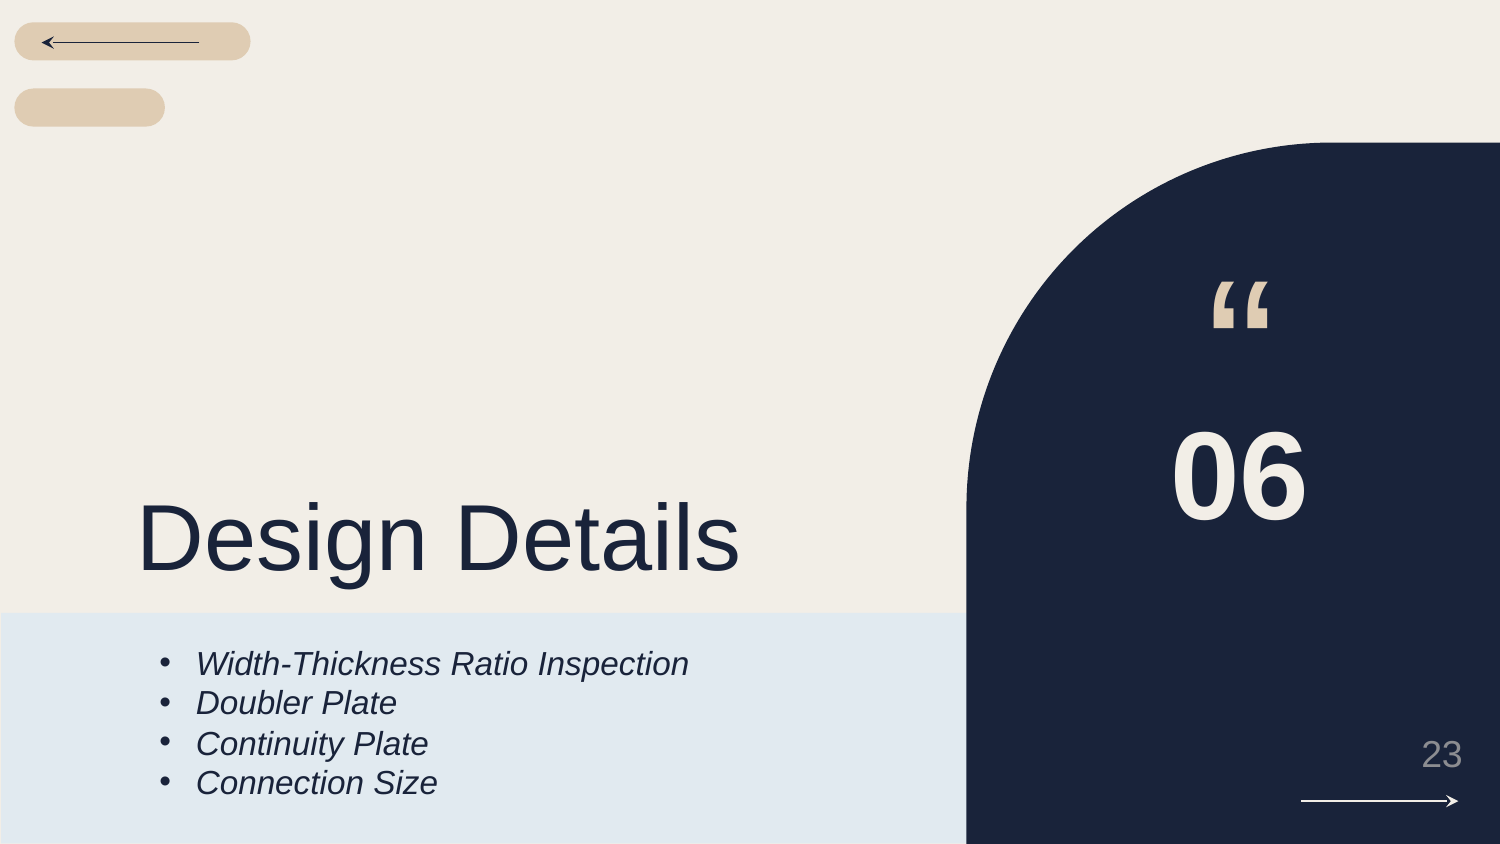

“
# Design Details
06
Width-Thickness Ratio Inspection
Doubler Plate
Continuity Plate
Connection Size
23